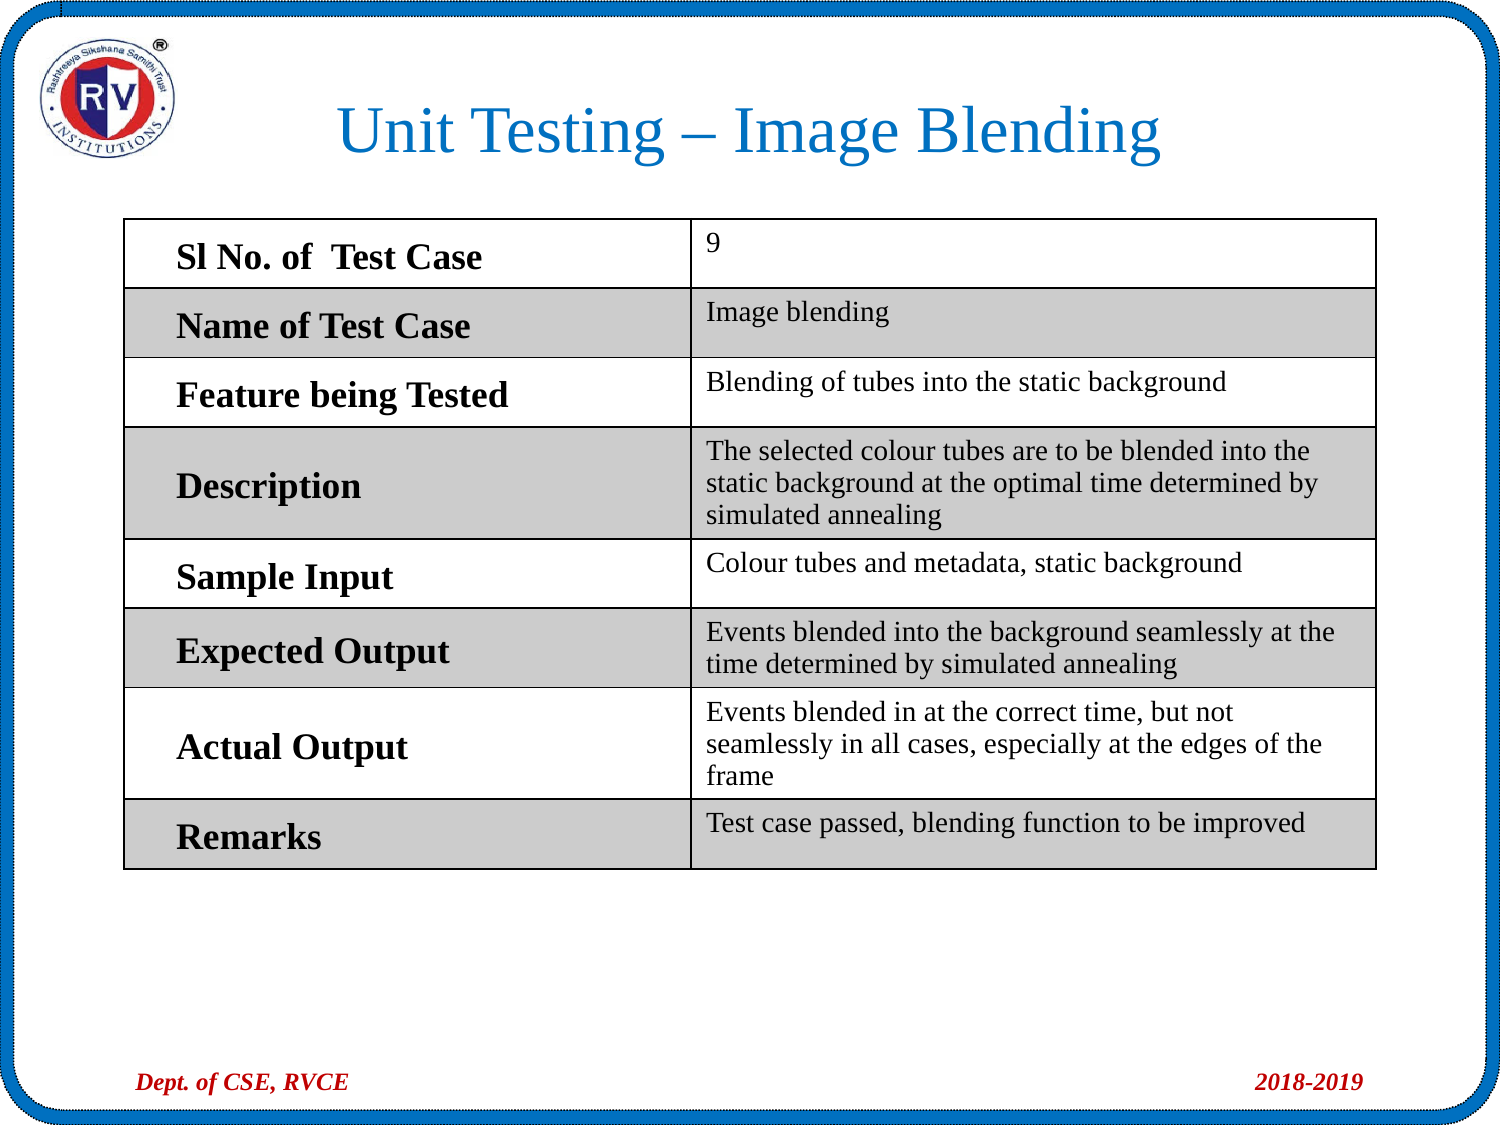

Unit Testing – Image Blending
| Sl No. of Test Case | 9 |
| --- | --- |
| Name of Test Case | Image blending |
| Feature being Tested | Blending of tubes into the static background |
| Description | The selected colour tubes are to be blended into the static background at the optimal time determined by simulated annealing |
| Sample Input | Colour tubes and metadata, static background |
| Expected Output | Events blended into the background seamlessly at the time determined by simulated annealing |
| Actual Output | Events blended in at the correct time, but not seamlessly in all cases, especially at the edges of the frame |
| Remarks | Test case passed, blending function to be improved |